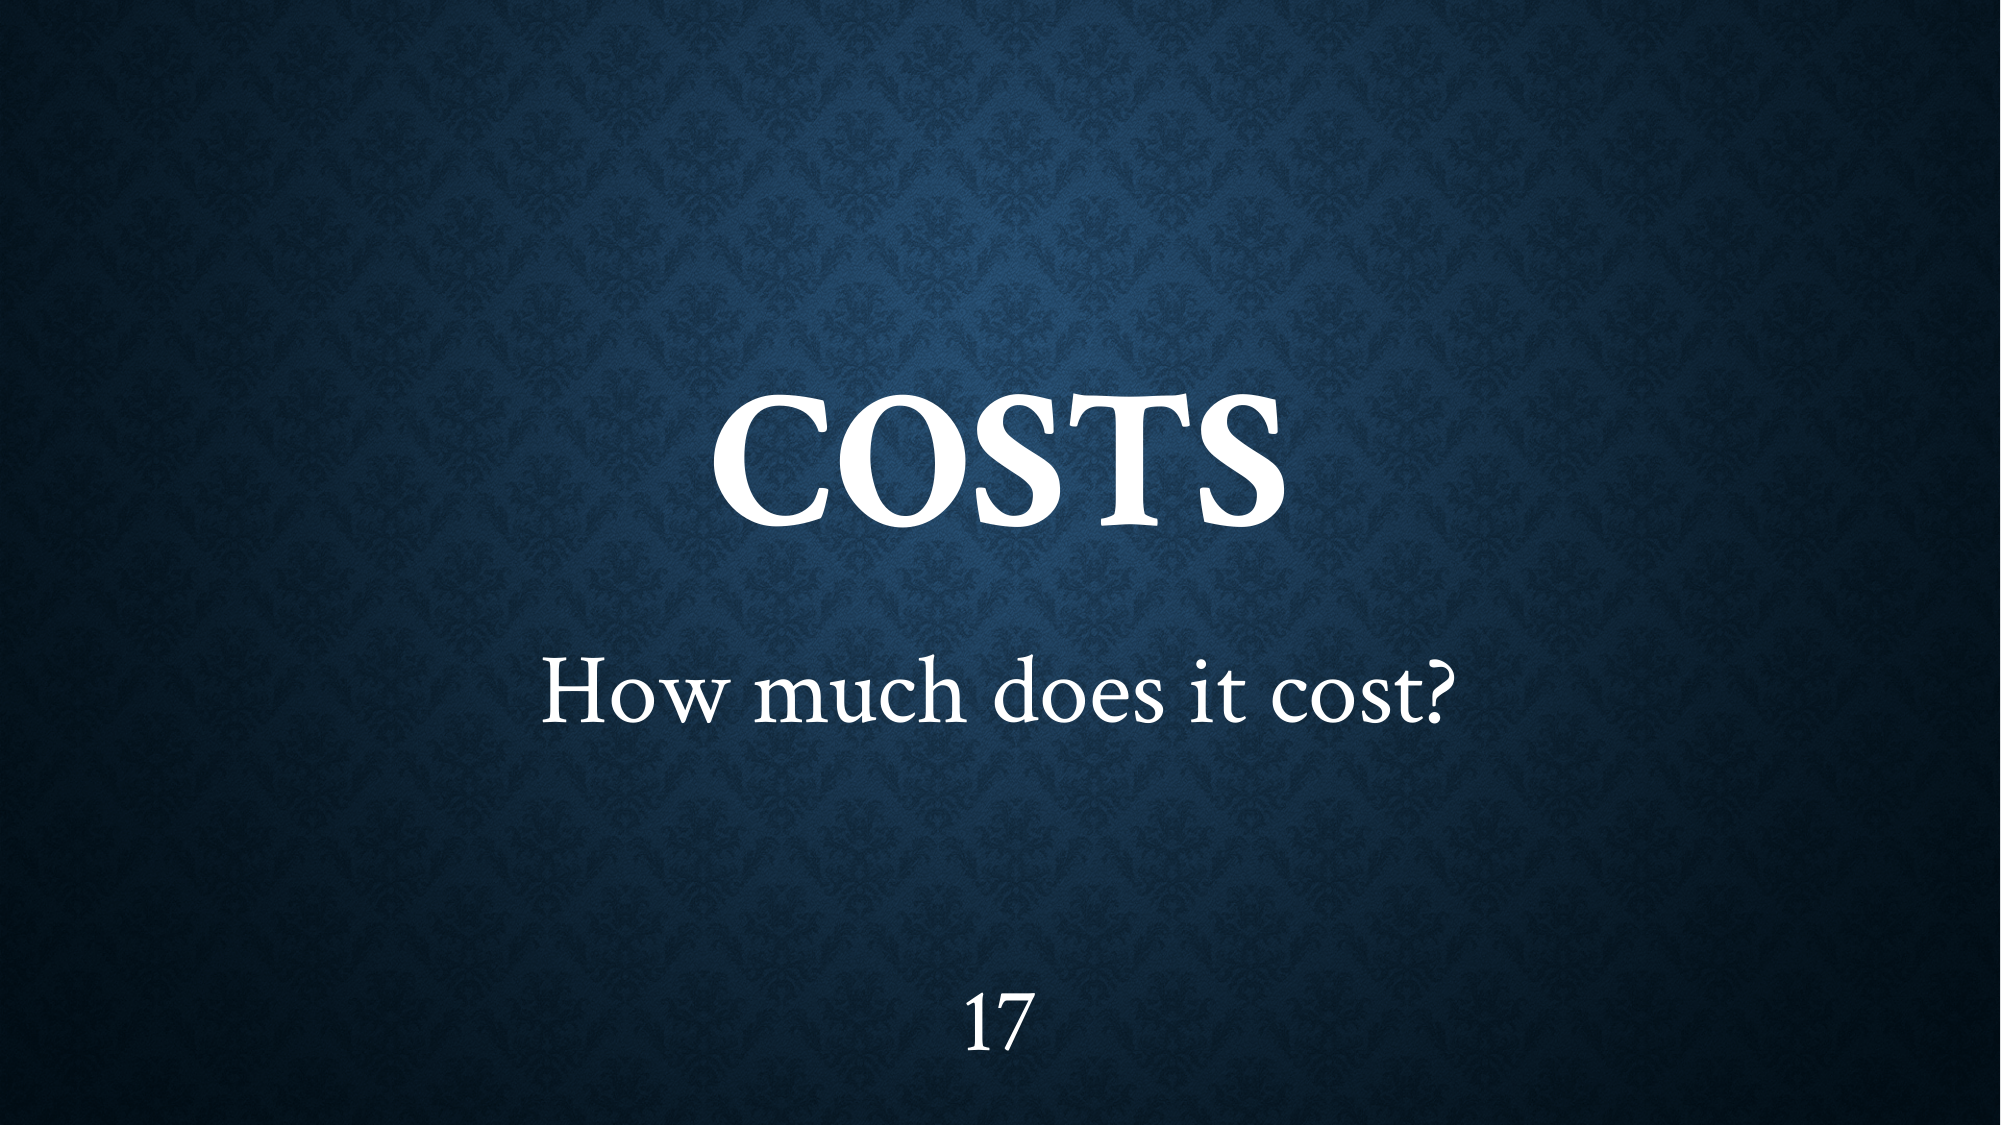

# COSTS
How much does it cost?
17